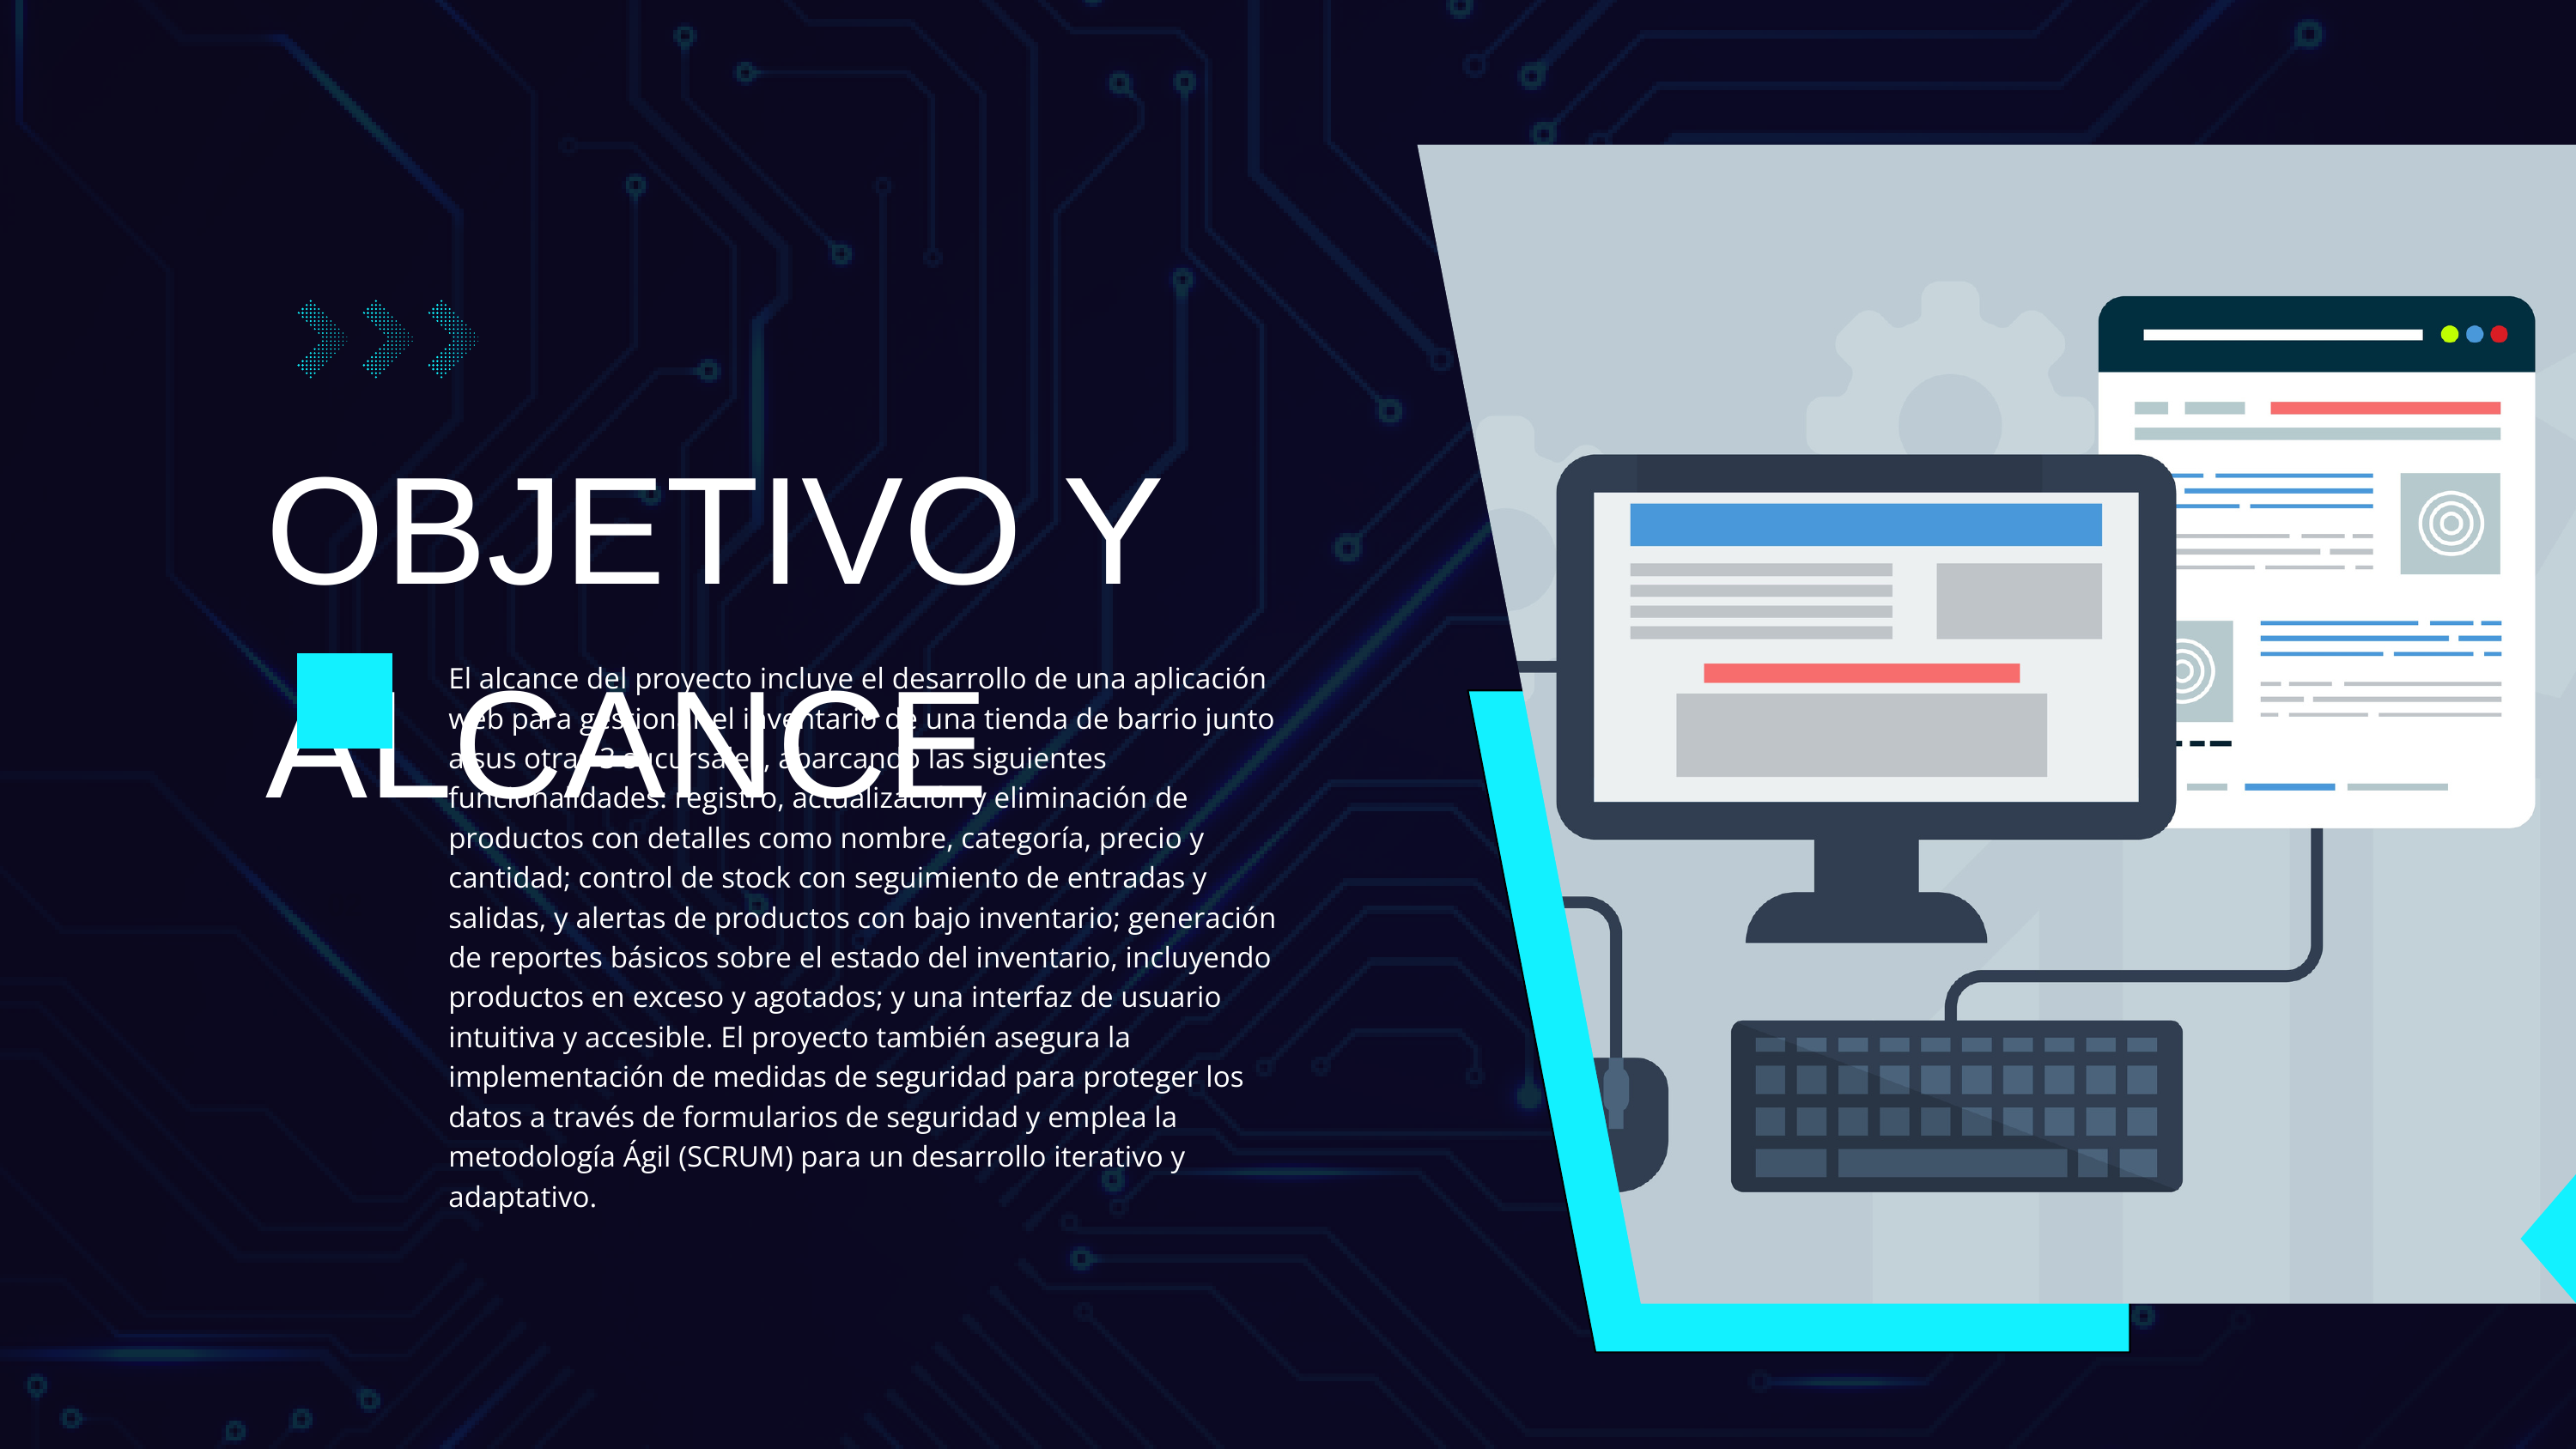

OBJETIVO Y ALCANCE

El alcance del proyecto incluye el desarrollo de una aplicación web para gestionar el inventario de una tienda de barrio junto a sus otras 3 sucursales, abarcando las siguientes funcionalidades: registro, actualización y eliminación de productos con detalles como nombre, categoría, precio y cantidad; control de stock con seguimiento de entradas y salidas, y alertas de productos con bajo inventario; generación de reportes básicos sobre el estado del inventario, incluyendo productos en exceso y agotados; y una interfaz de usuario intuitiva y accesible. El proyecto también asegura la implementación de medidas de seguridad para proteger los datos a través de formularios de seguridad y emplea la metodología Ágil (SCRUM) para un desarrollo iterativo y adaptativo.

02